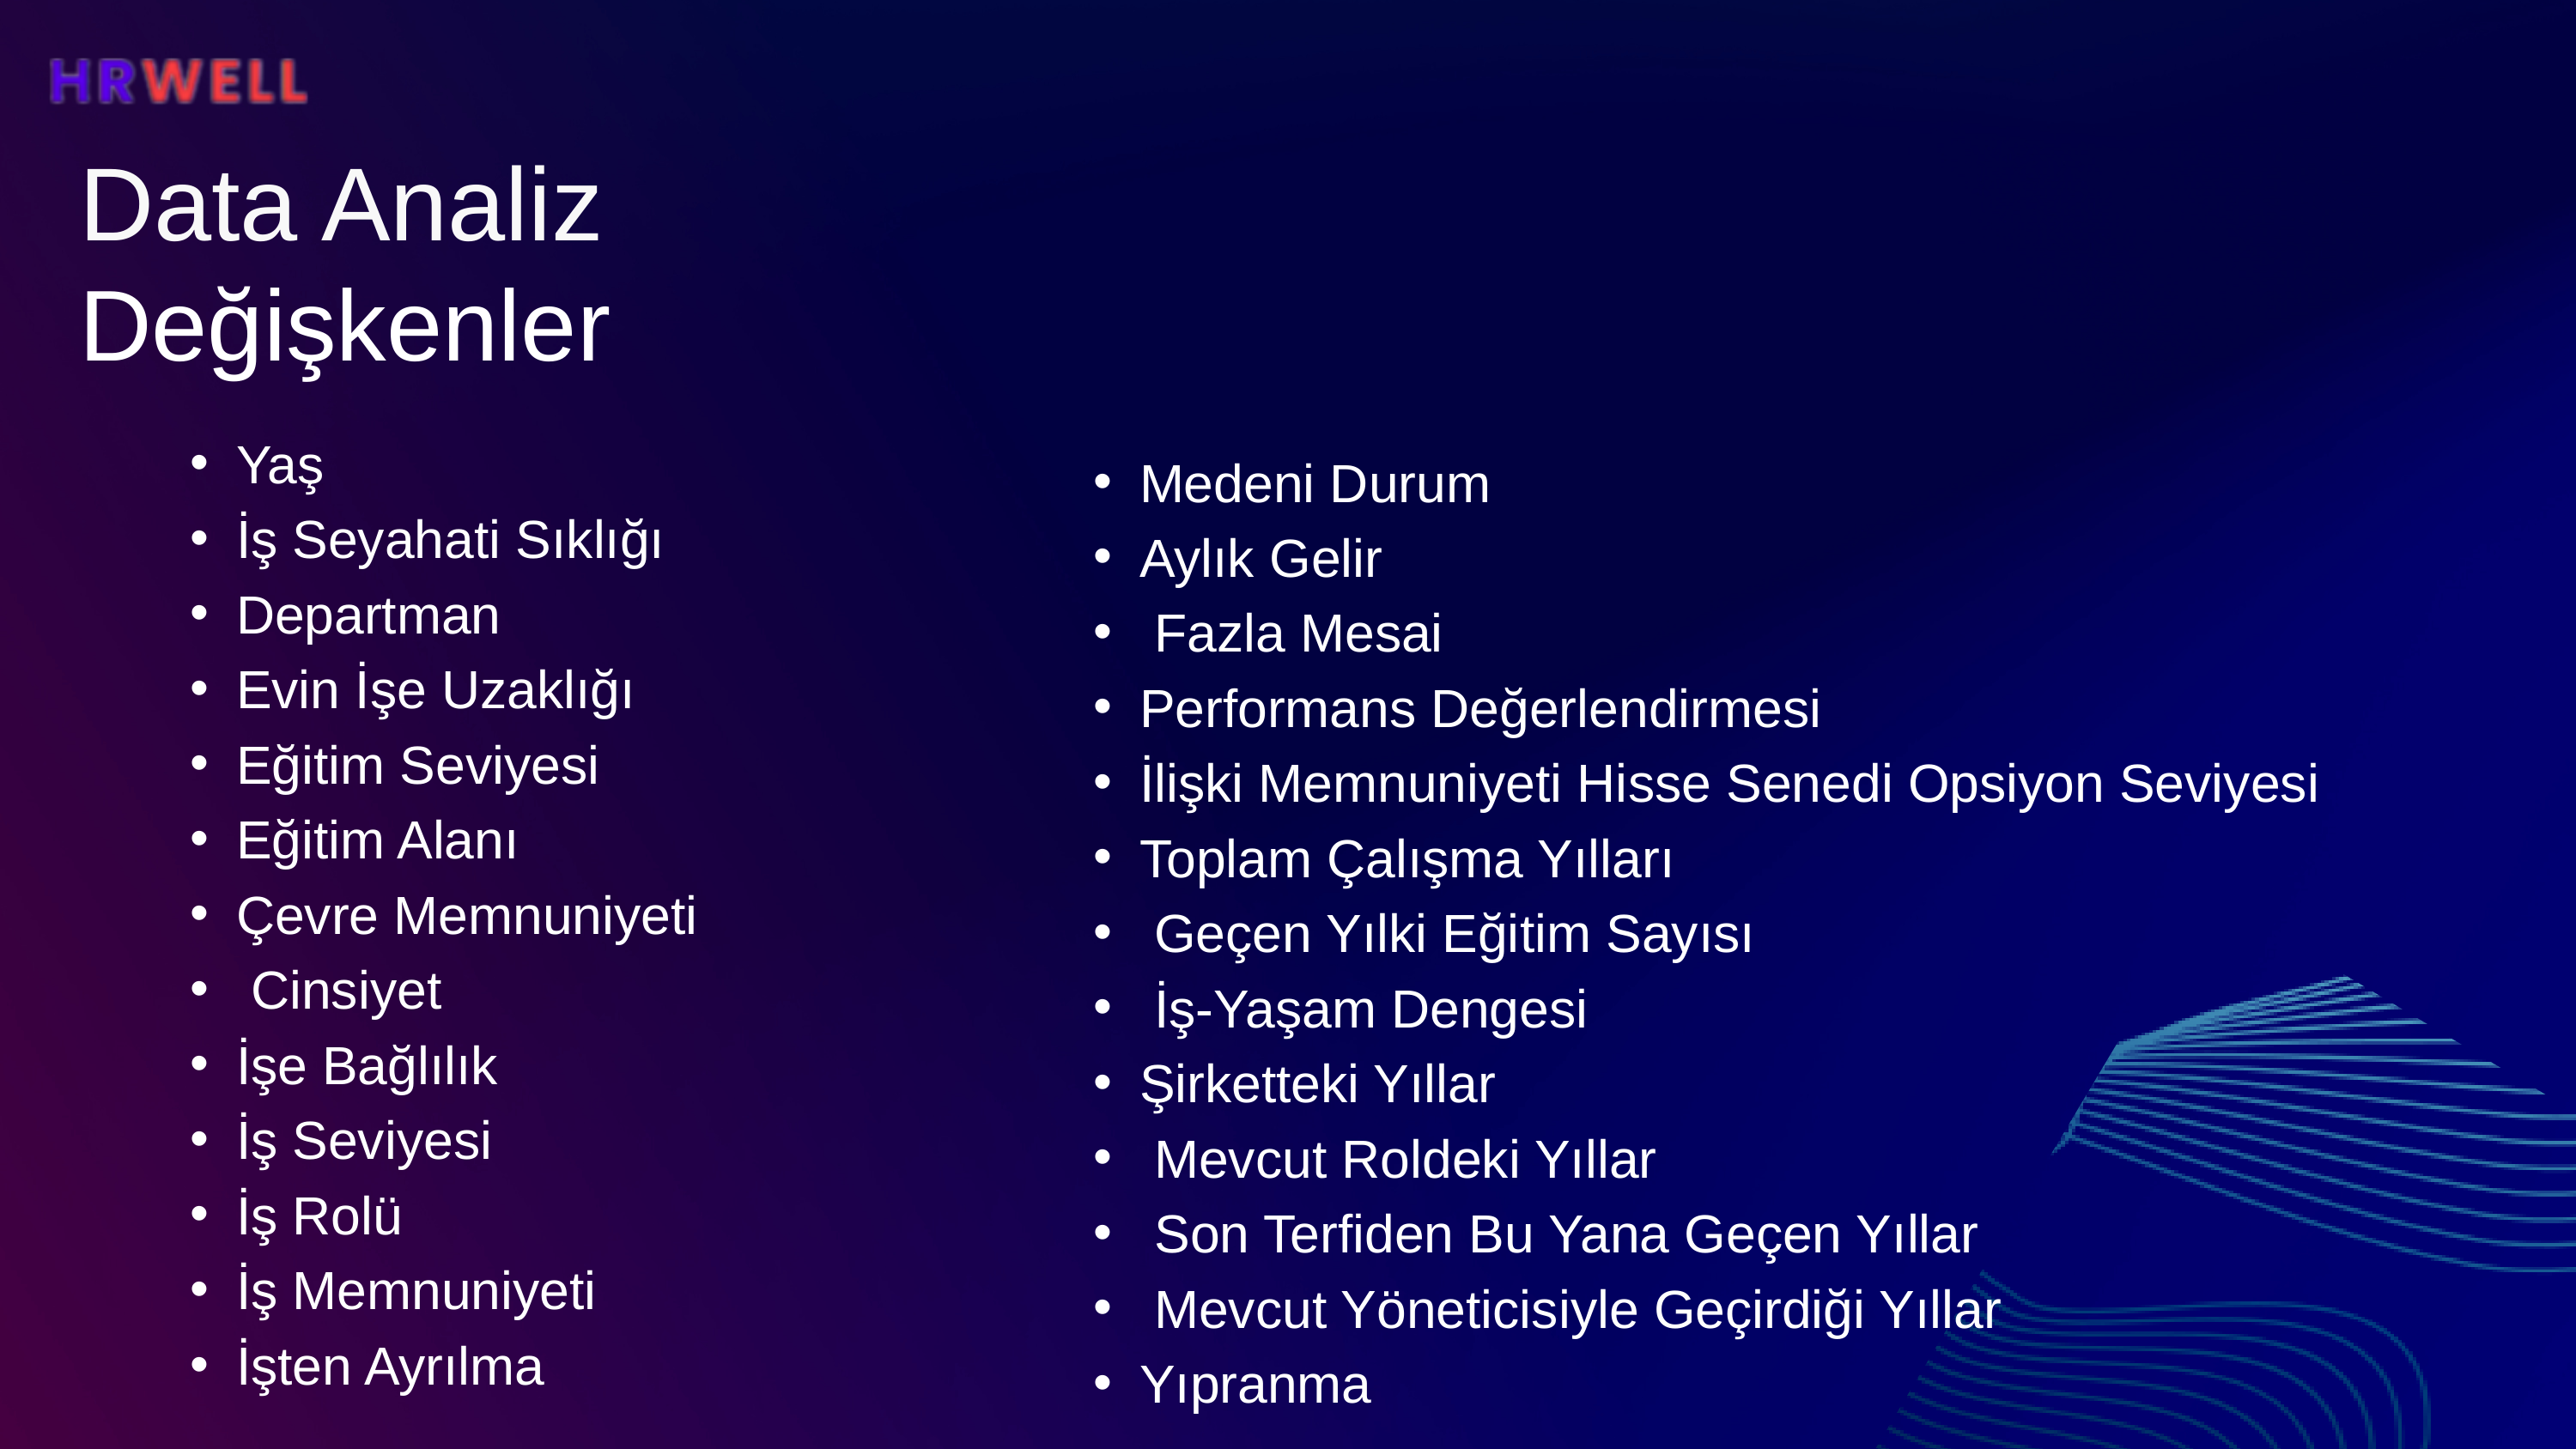

Frontend Architecture

Data Analiz
Değişkenler
Yaş
İş Seyahati Sıklığı
Departman
Evin İşe Uzaklığı
Eğitim Seviyesi
Eğitim Alanı
Çevre Memnuniyeti
 Cinsiyet
İşe Bağlılık
İş Seviyesi
İş Rolü
İş Memnuniyeti
İşten Ayrılma
Medeni Durum
Aylık Gelir
 Fazla Mesai
Performans Değerlendirmesi
İlişki Memnuniyeti Hisse Senedi Opsiyon Seviyesi
Toplam Çalışma Yılları
 Geçen Yılki Eğitim Sayısı
 İş-Yaşam Dengesi
Şirketteki Yıllar
 Mevcut Roldeki Yıllar
 Son Terfiden Bu Yana Geçen Yıllar
 Mevcut Yöneticisiyle Geçirdiği Yıllar
Yıpranma